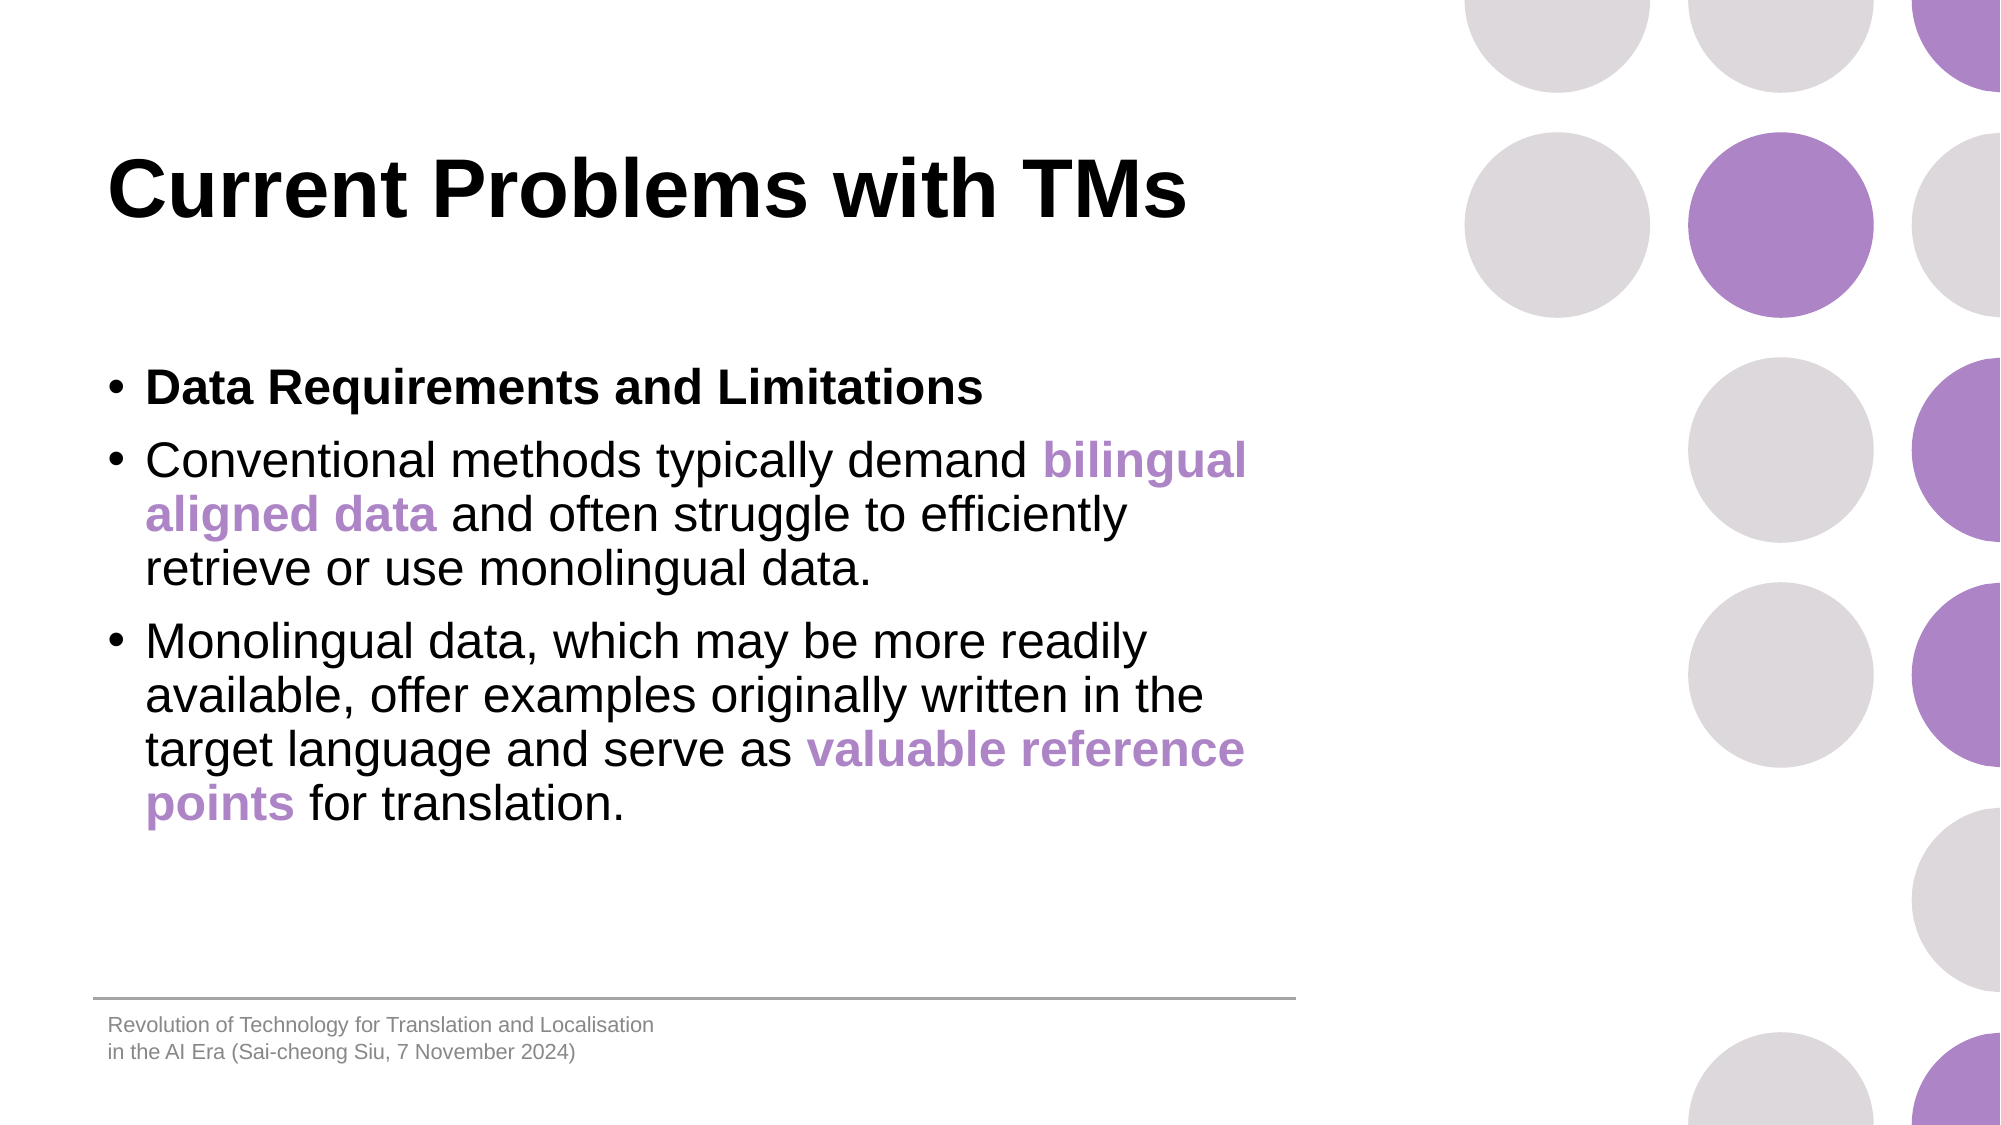

# Current Problems with TMs
Data Requirements and Limitations
Conventional methods typically demand bilingual aligned data and often struggle to efficiently retrieve or use monolingual data.
Monolingual data, which may be more readily available, offer examples originally written in the target language and serve as valuable reference points for translation.
Revolution of Technology for Translation and Localisation in the AI Era (Sai-cheong Siu, 7 November 2024)